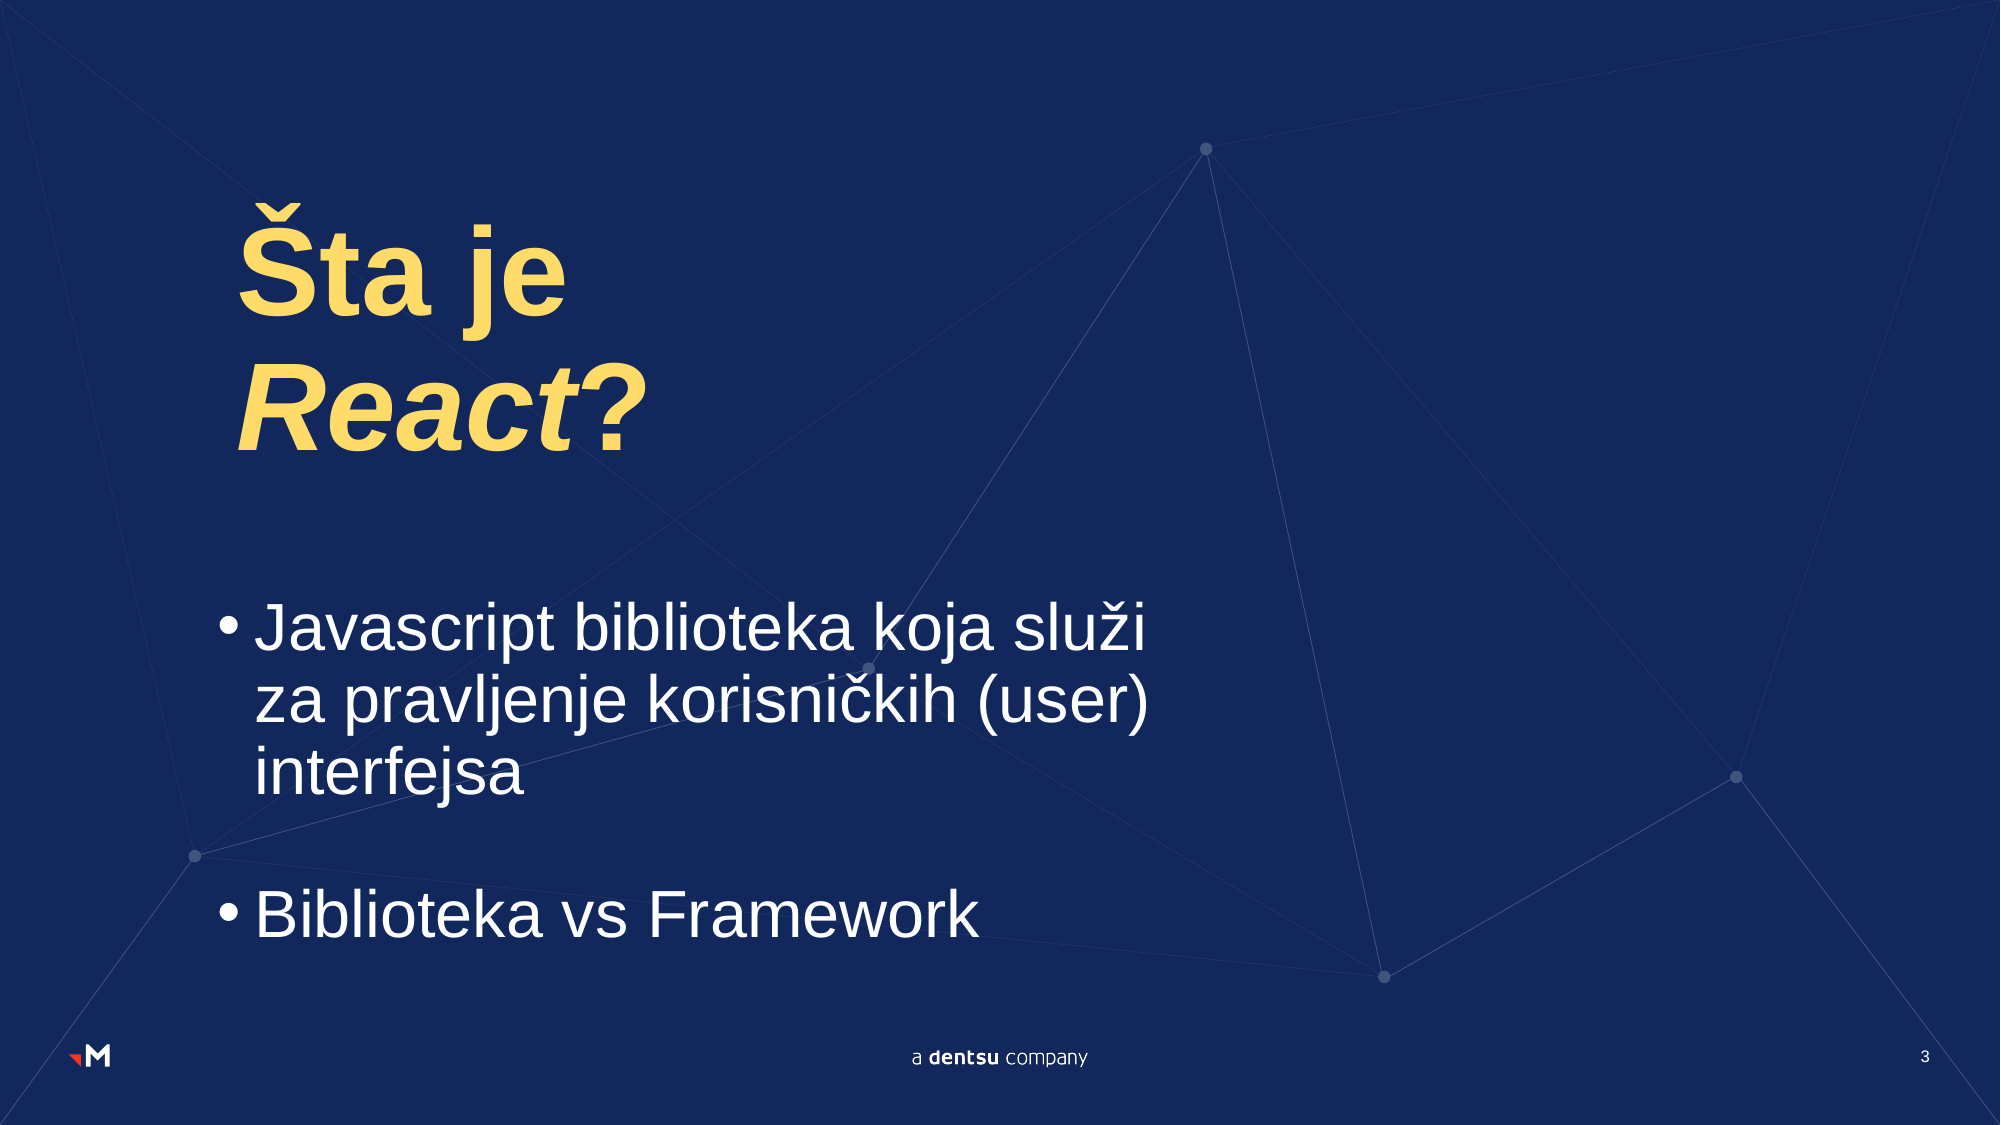

# Šta je React?
Javascript biblioteka koja služi za pravljenje korisničkih (user) interfejsa
Biblioteka vs Framework